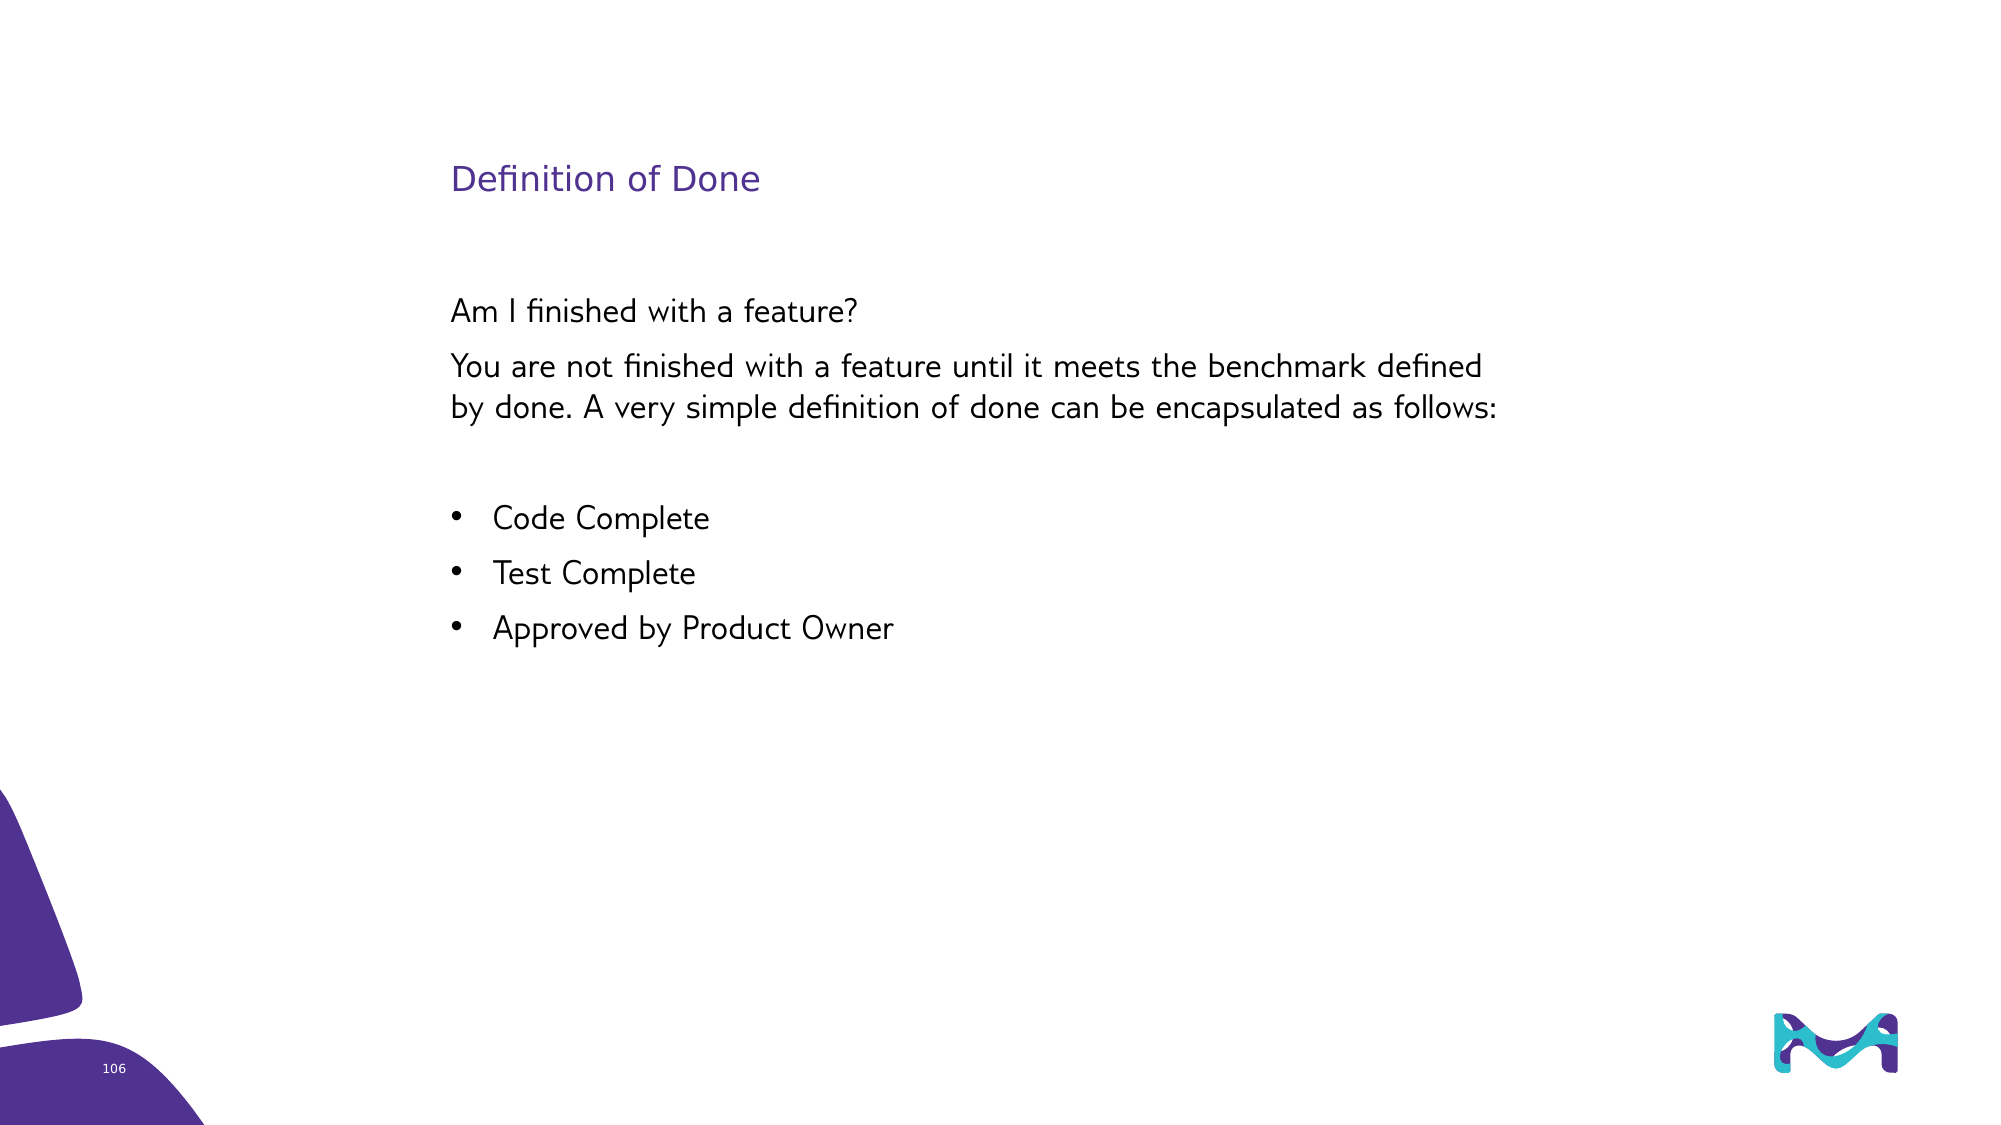

# Definition of Done
Am I finished with a feature?
You are not finished with a feature until it meets the benchmark defined by done. A very simple definition of done can be encapsulated as follows:

Code Complete
Test Complete
Approved by Product Owner
106